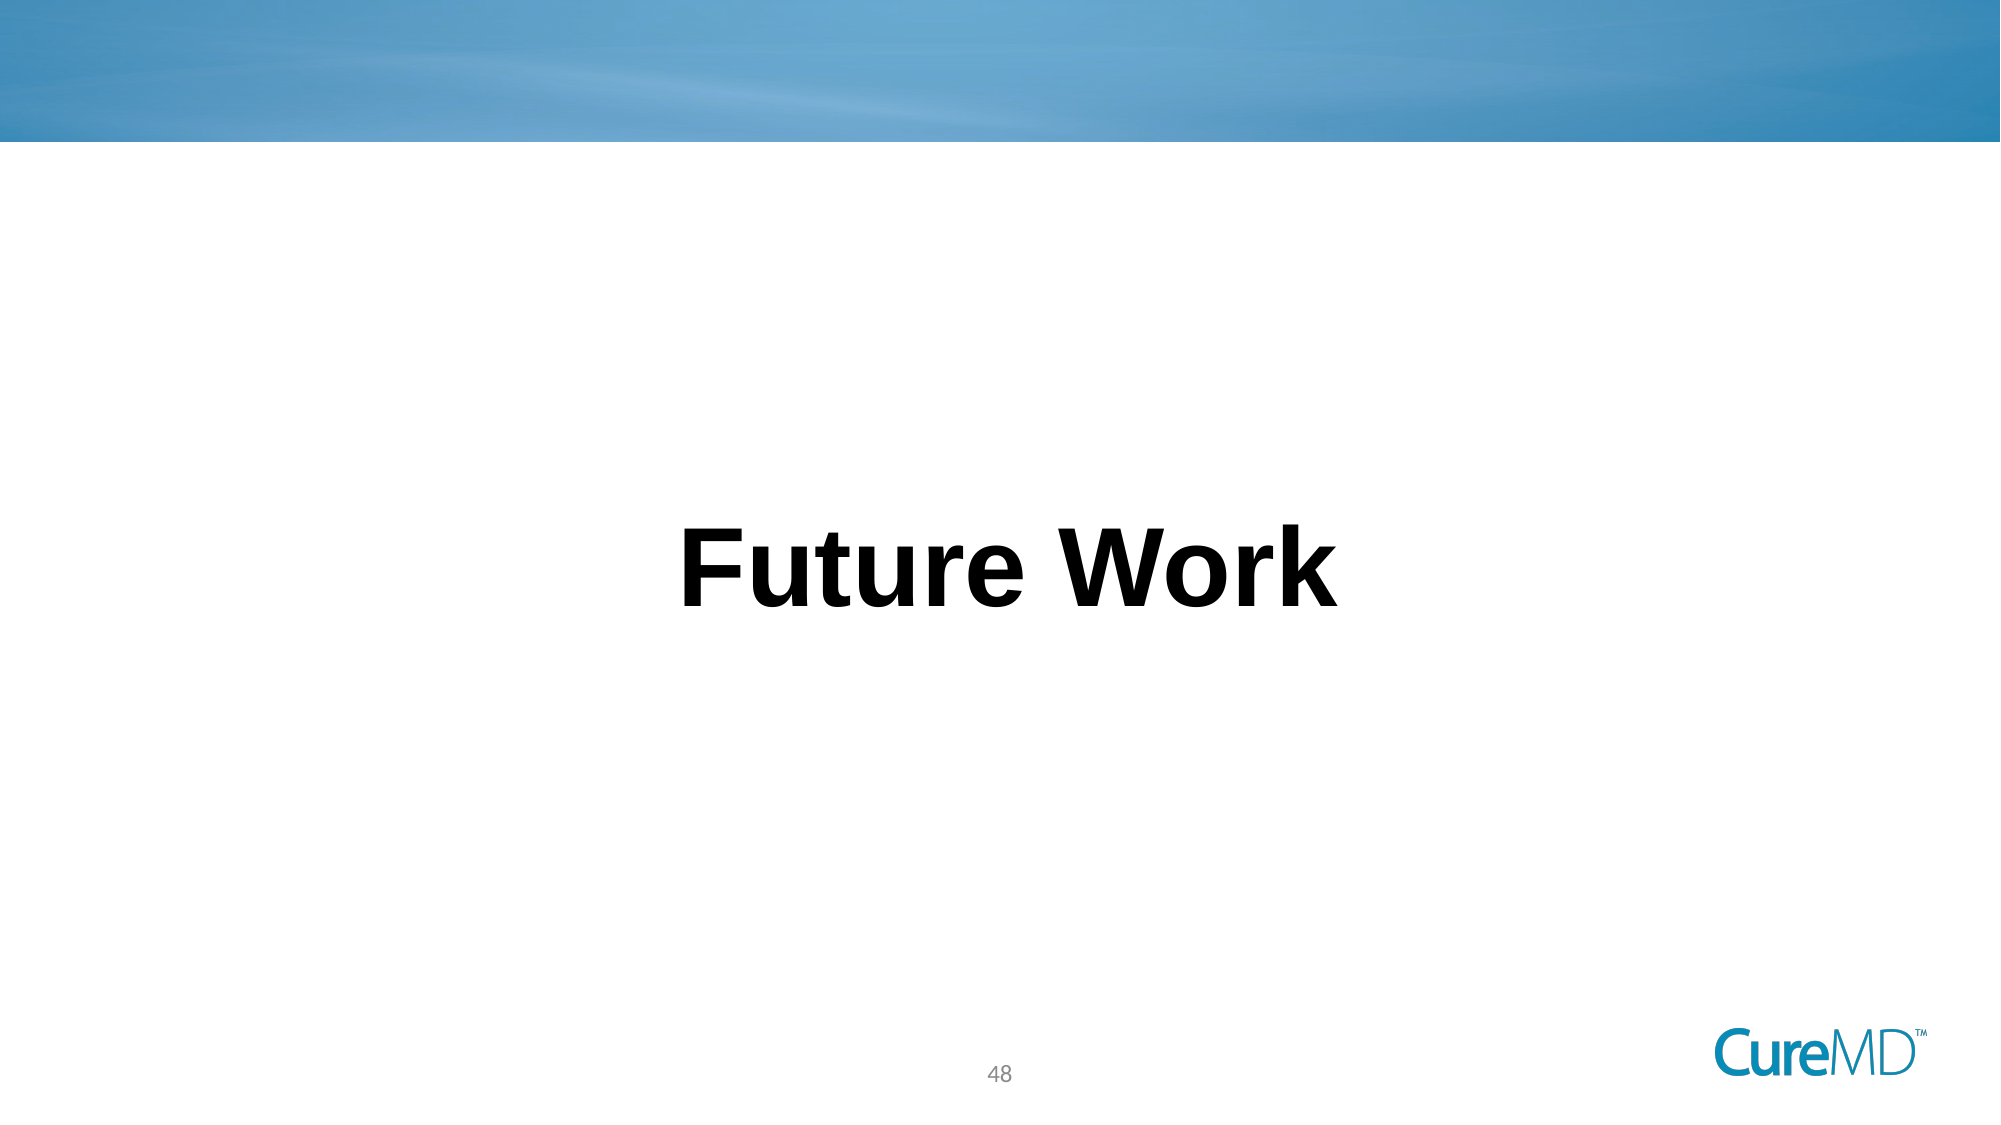

Future Work
# Triple Extraction Evaluation
48